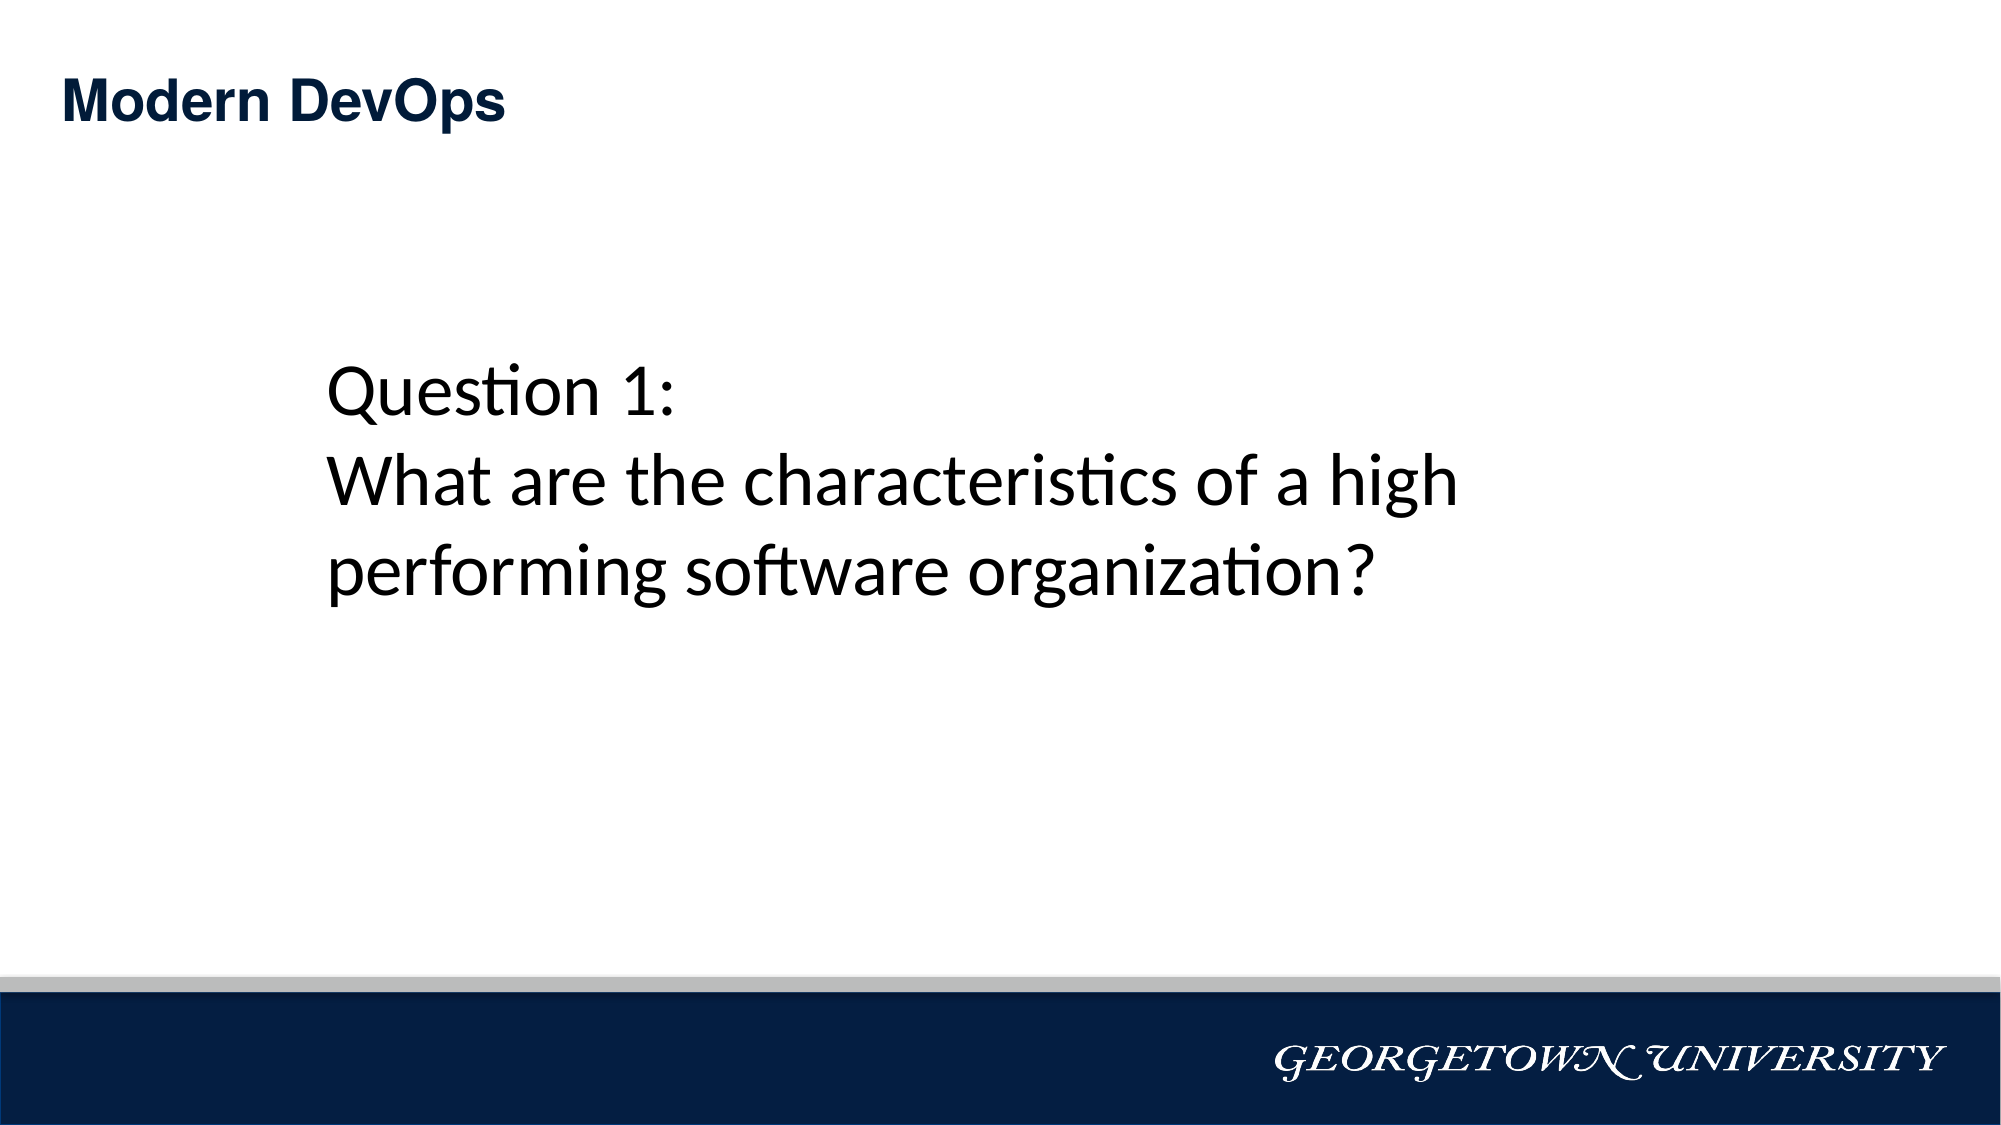

# Modern DevOps
Question 1:
What are the characteristics of a high performing software organization?